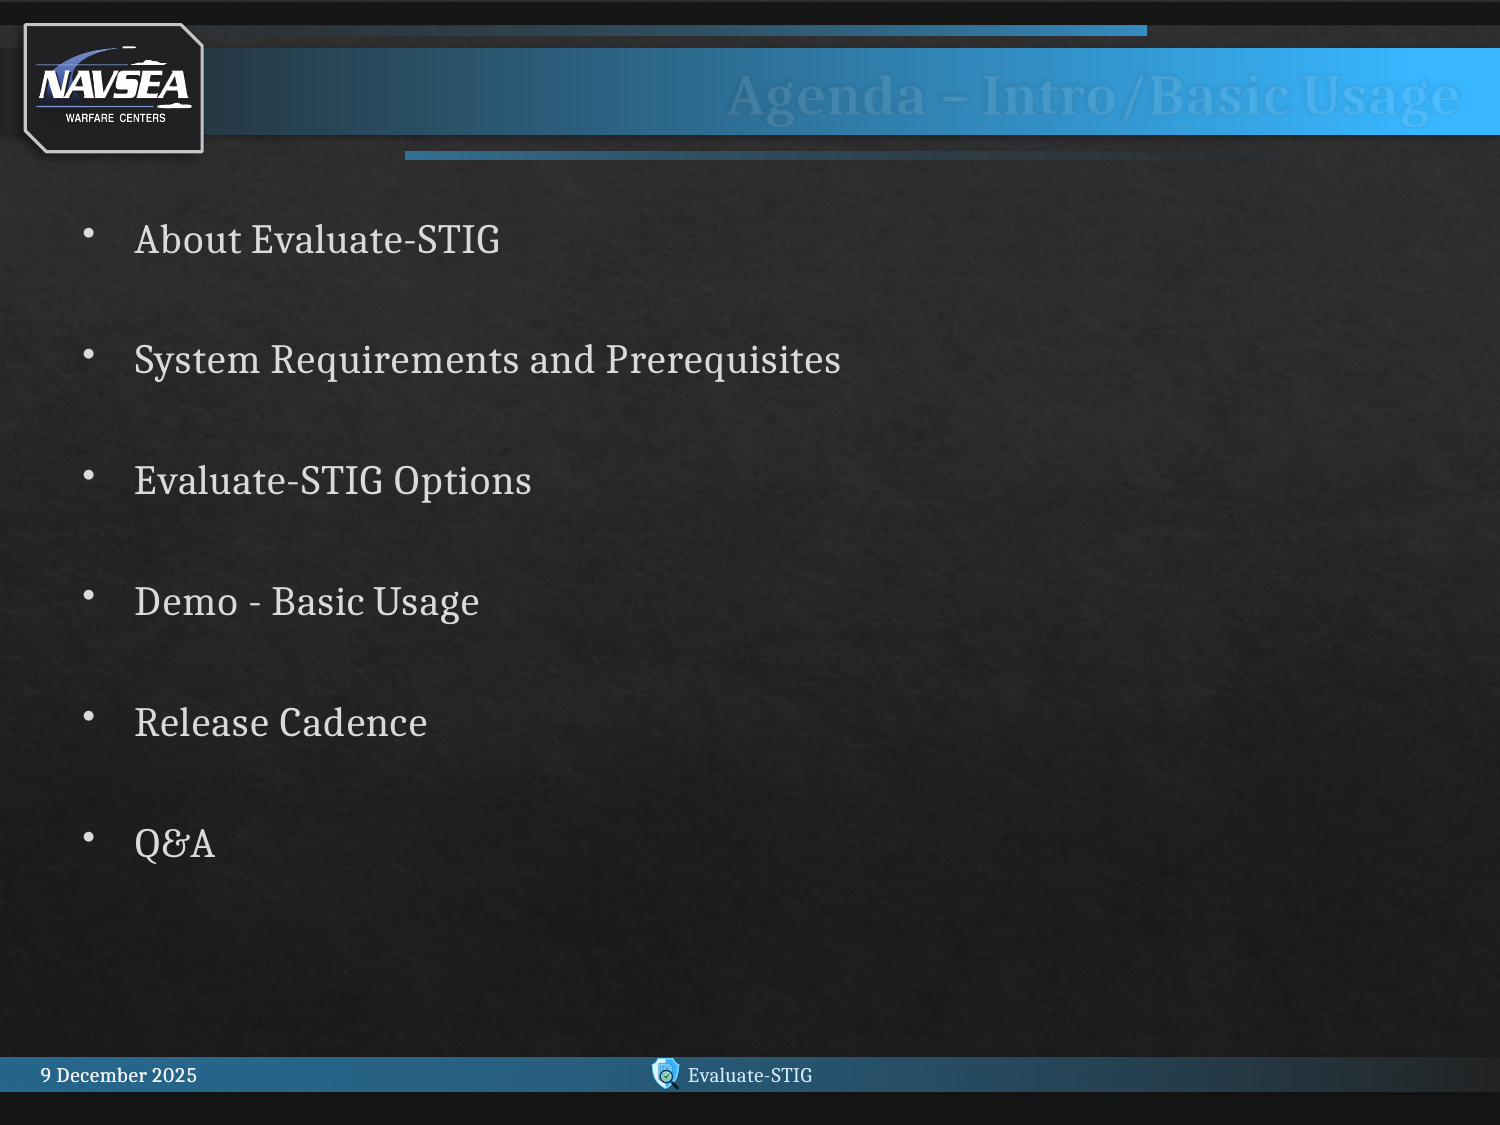

# Agenda – Intro/Basic Usage
About Evaluate-STIG
System Requirements and Prerequisites
Evaluate-STIG Options
Demo - Basic Usage
Release Cadence
Q&A
9 December 2025